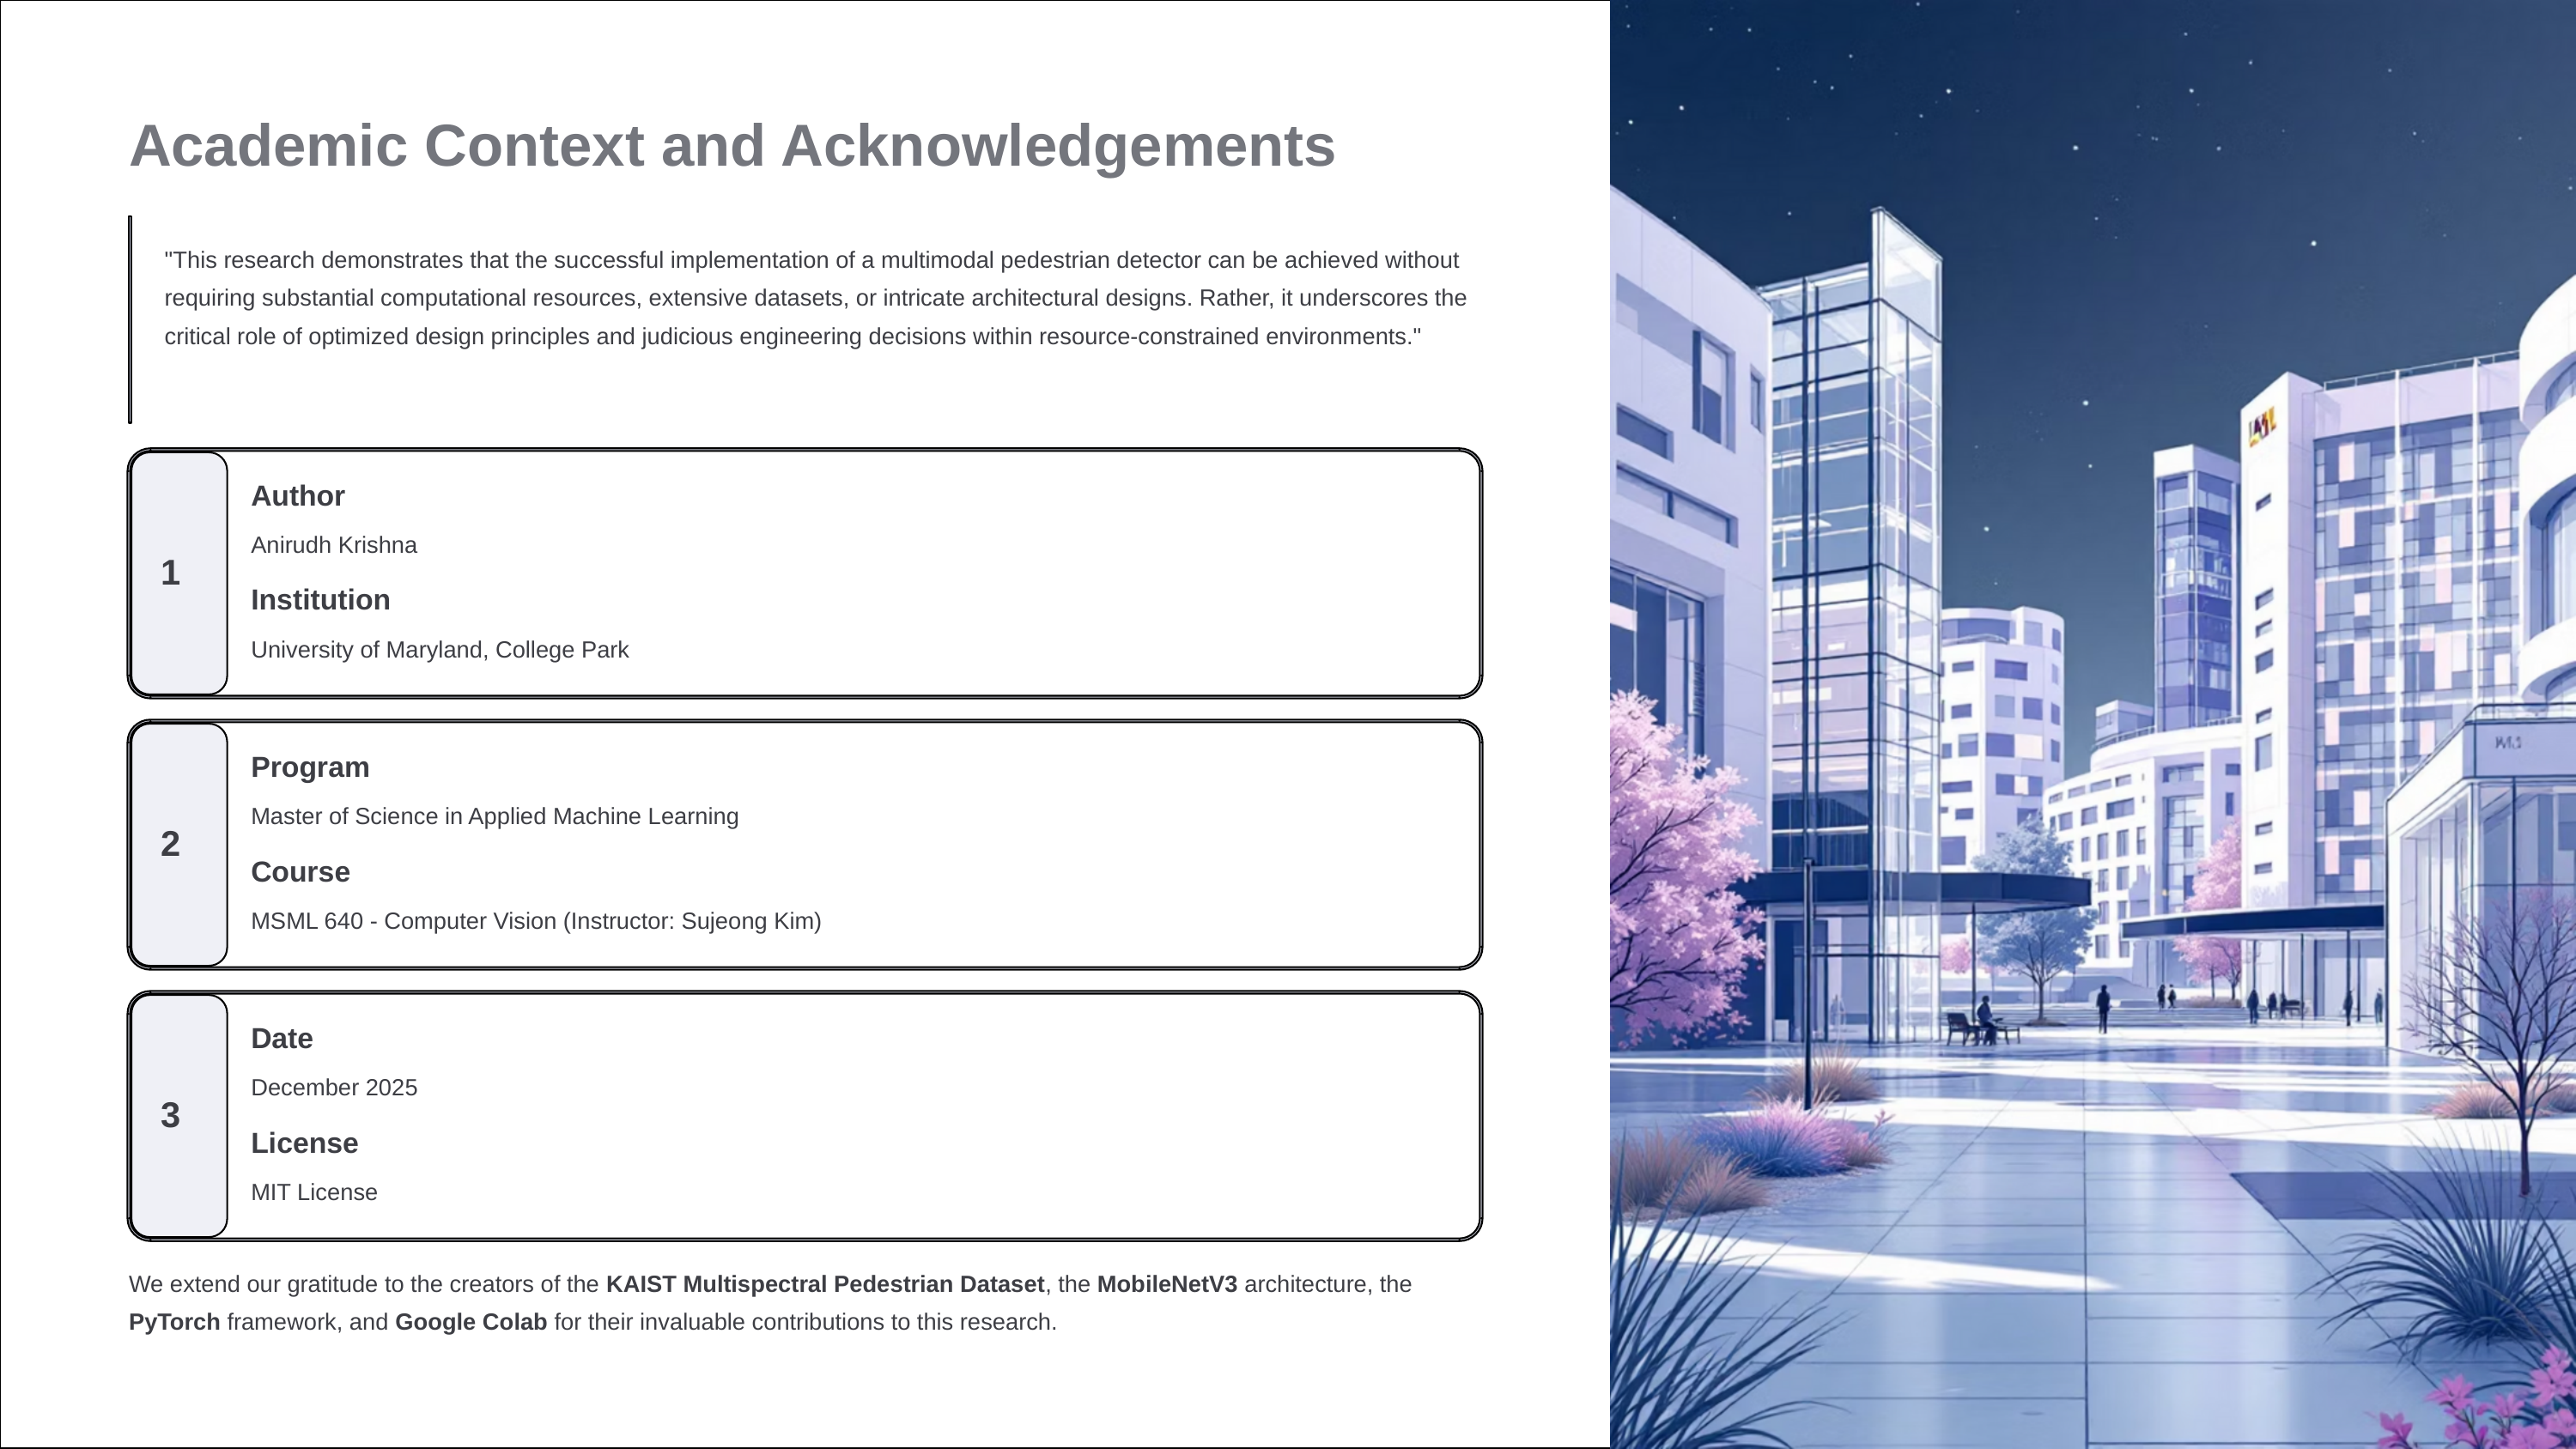

Academic Context and Acknowledgements

"This research demonstrates that the successful implementation of a multimodal pedestrian detector can be achieved without requiring substantial computational resources, extensive datasets, or intricate architectural designs. Rather, it underscores the critical role of optimized design principles and judicious engineering decisions within resource-constrained environments."

Author
Anirudh Krishna
1
Institution
University of Maryland, College Park

Program
Master of Science in Applied Machine Learning
2
Course
MSML 640 - Computer Vision (Instructor: Sujeong Kim)

Date
December 2025
3
License
MIT License
We extend our gratitude to the creators of the KAIST Multispectral Pedestrian Dataset, the MobileNetV3 architecture, the PyTorch framework, and Google Colab for their invaluable contributions to this research.